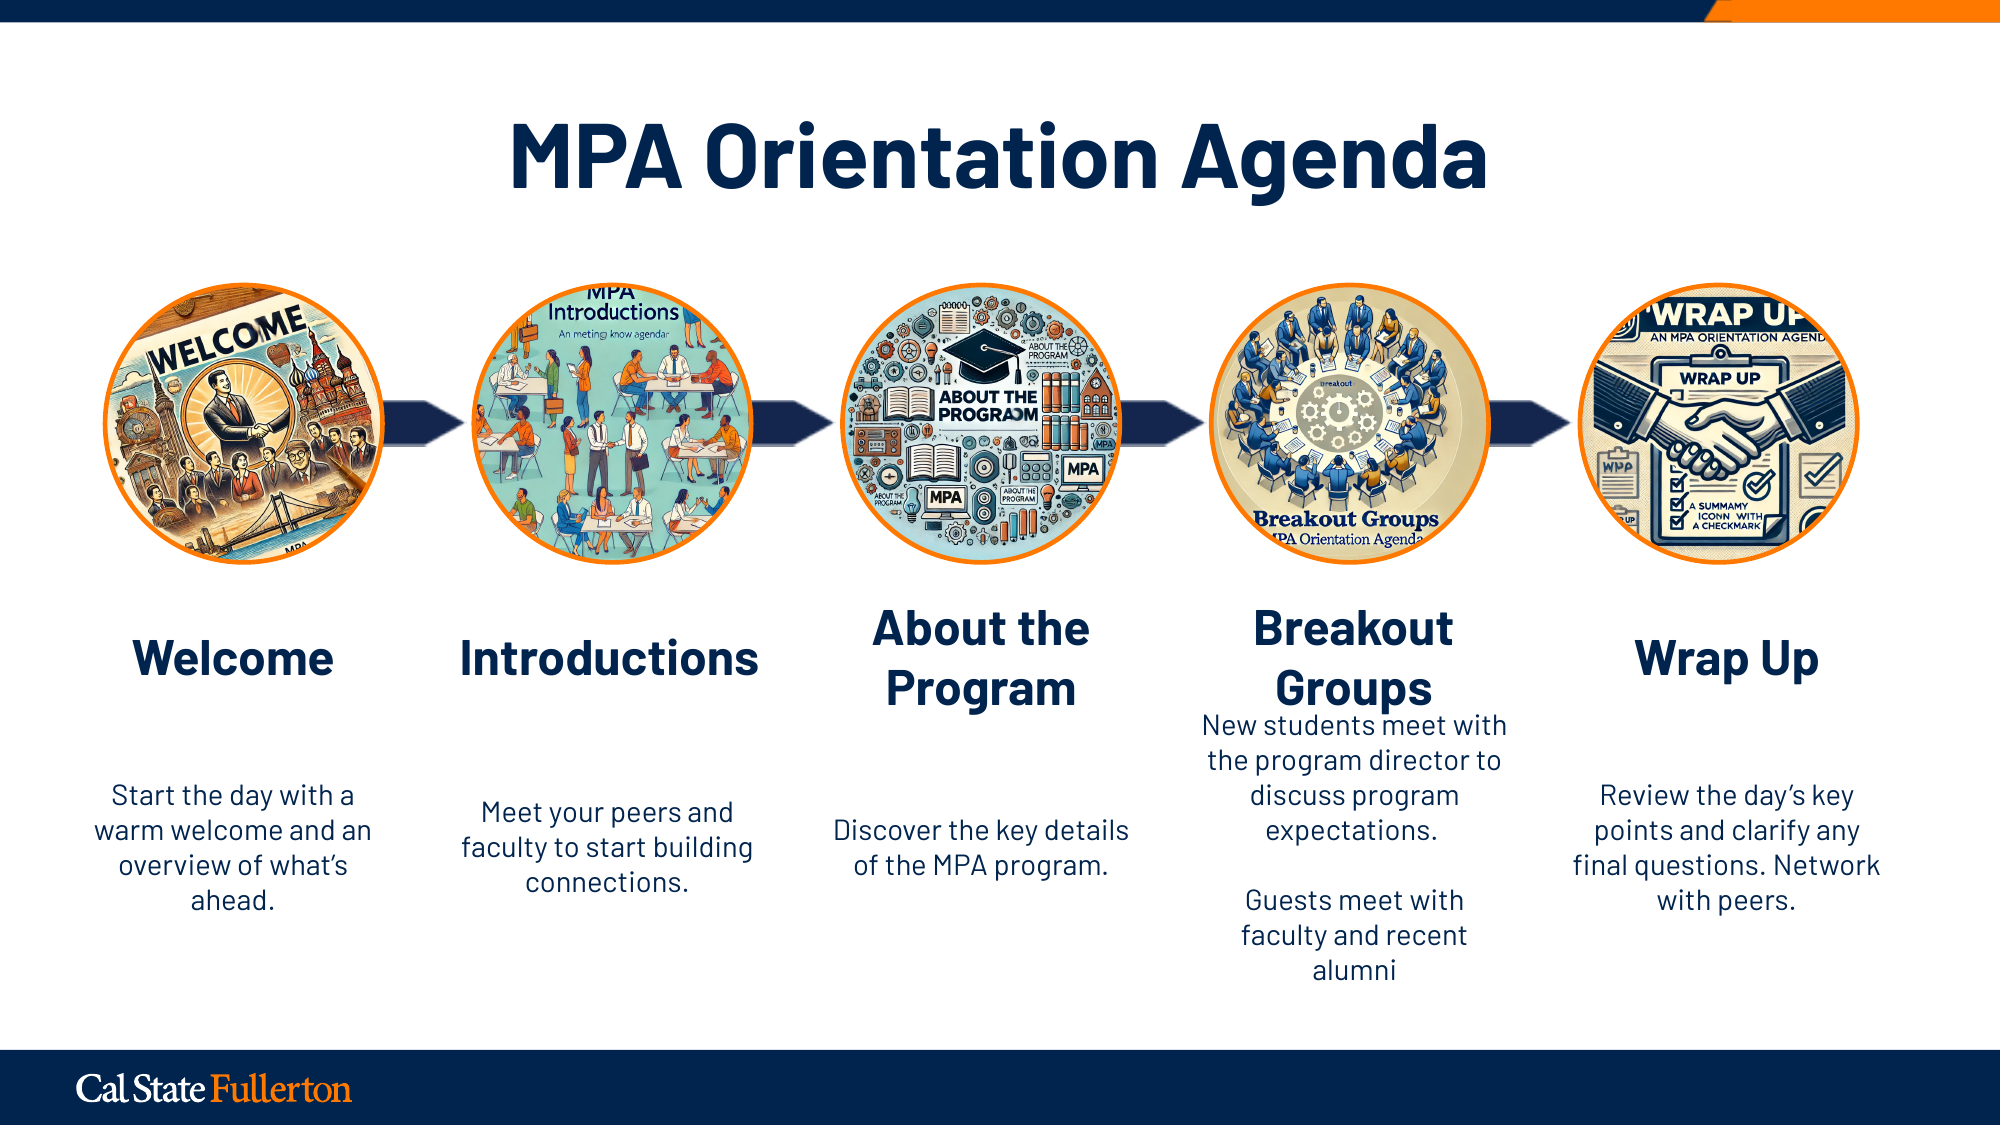

MPA Orientation Agenda

Welcome
Introductions
About the Program
Breakout Groups
Wrap Up
Start the day with a warm welcome and an overview of what’s ahead.
Meet your peers and faculty to start building connections.
Discover the key details of the MPA program.
New students meet with the program director to discuss program expectations.

Guests meet with faculty and recent alumni
Review the day’s key points and clarify any final questions. Network with peers.